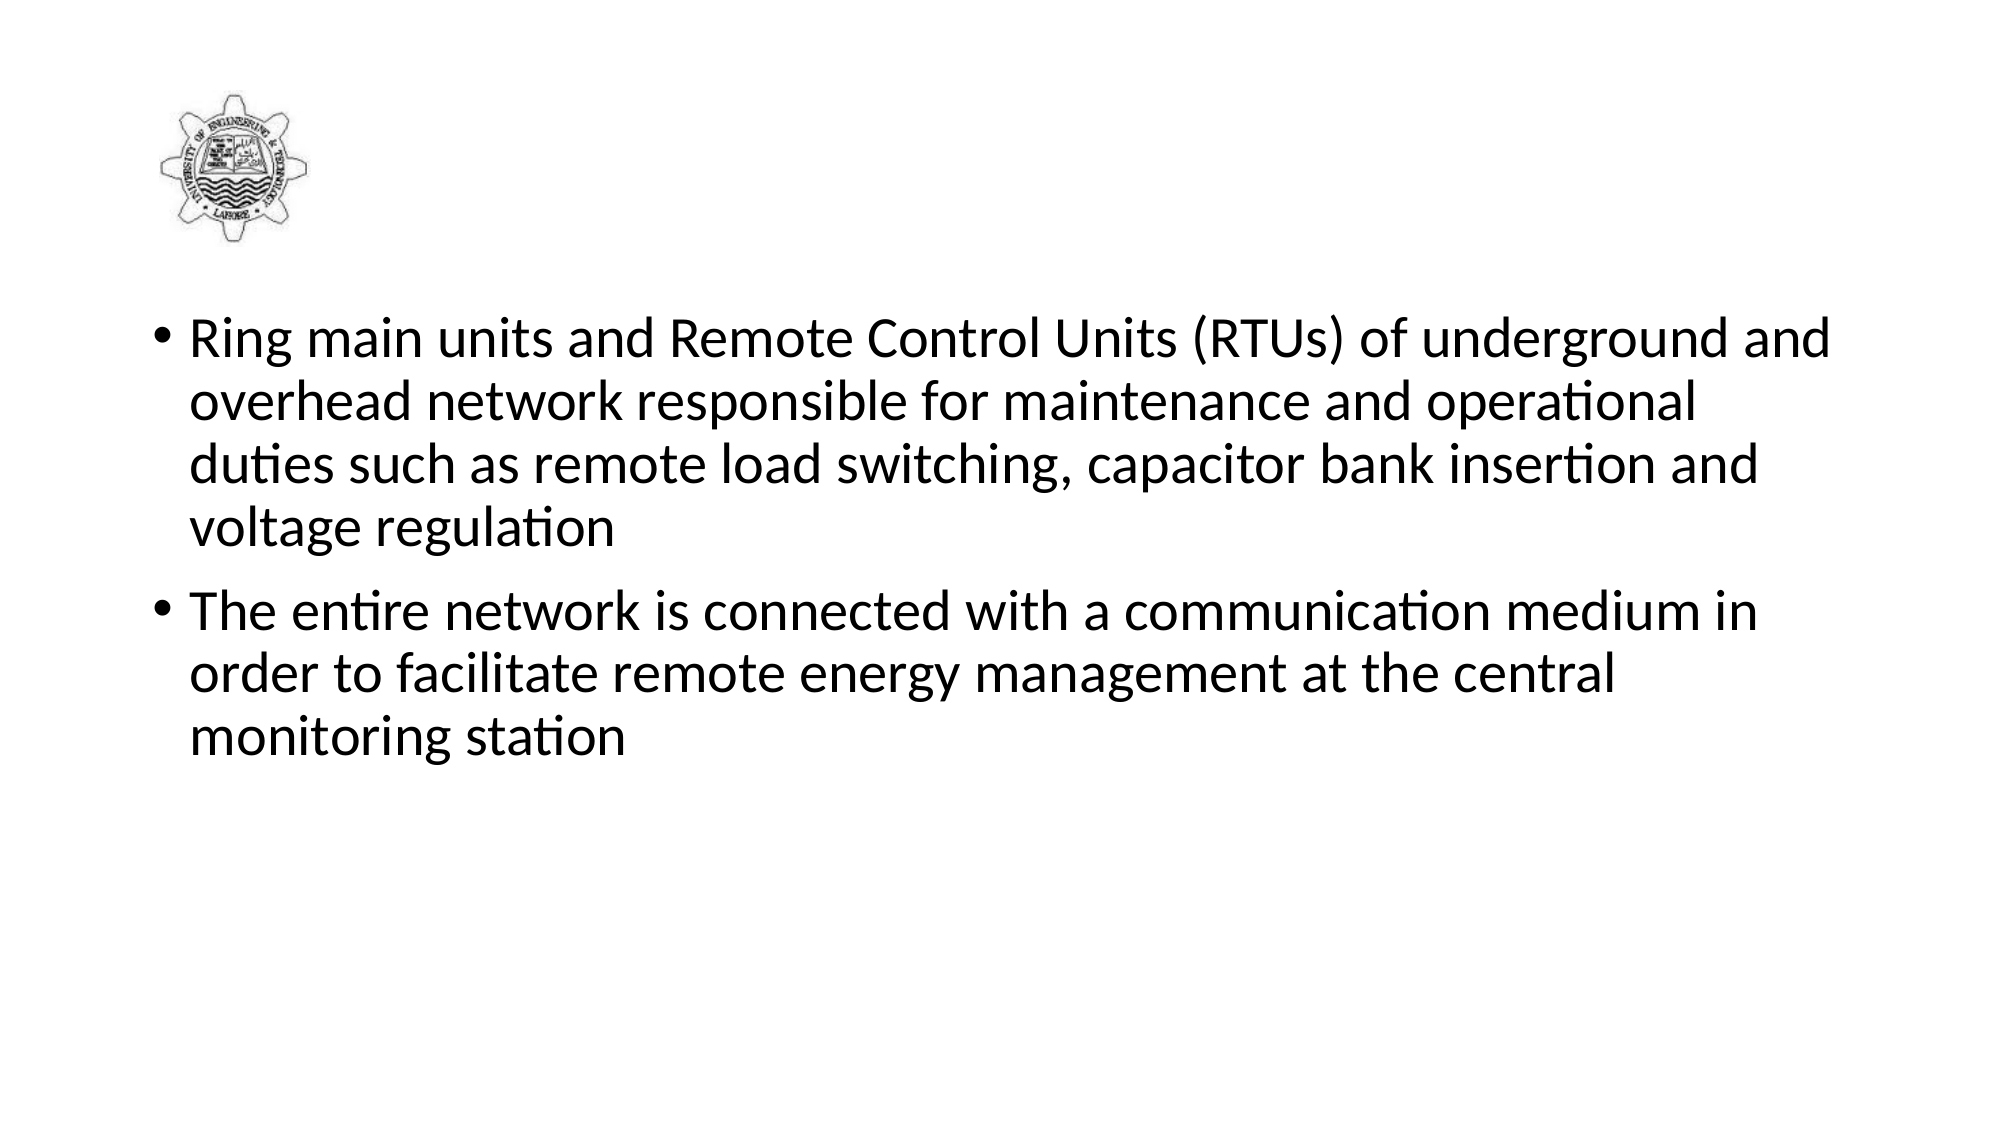

#
Ring main units and Remote Control Units (RTUs) of underground and overhead network responsible for maintenance and operational duties such as remote load switching, capacitor bank insertion and voltage regulation
The entire network is connected with a communication medium in order to facilitate remote energy management at the central monitoring station